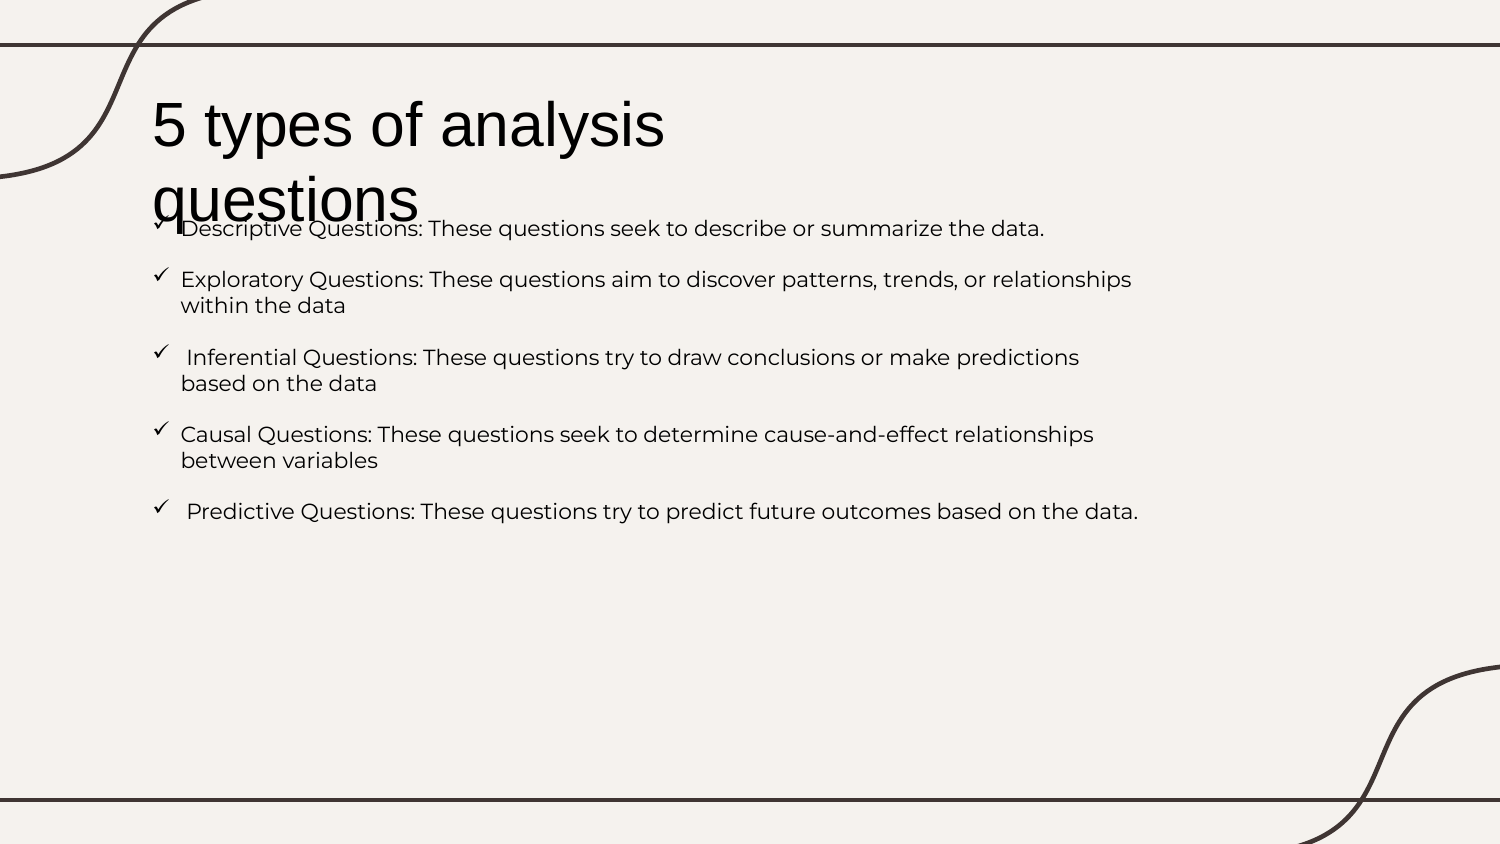

# 5 types of analysis questions
Descriptive Questions: These questions seek to describe or summarize the data.
Exploratory Questions: These questions aim to discover patterns, trends, or relationships within the data
 Inferential Questions: These questions try to draw conclusions or make predictions based on the data
Causal Questions: These questions seek to determine cause-and-effect relationships between variables
 Predictive Questions: These questions try to predict future outcomes based on the data.